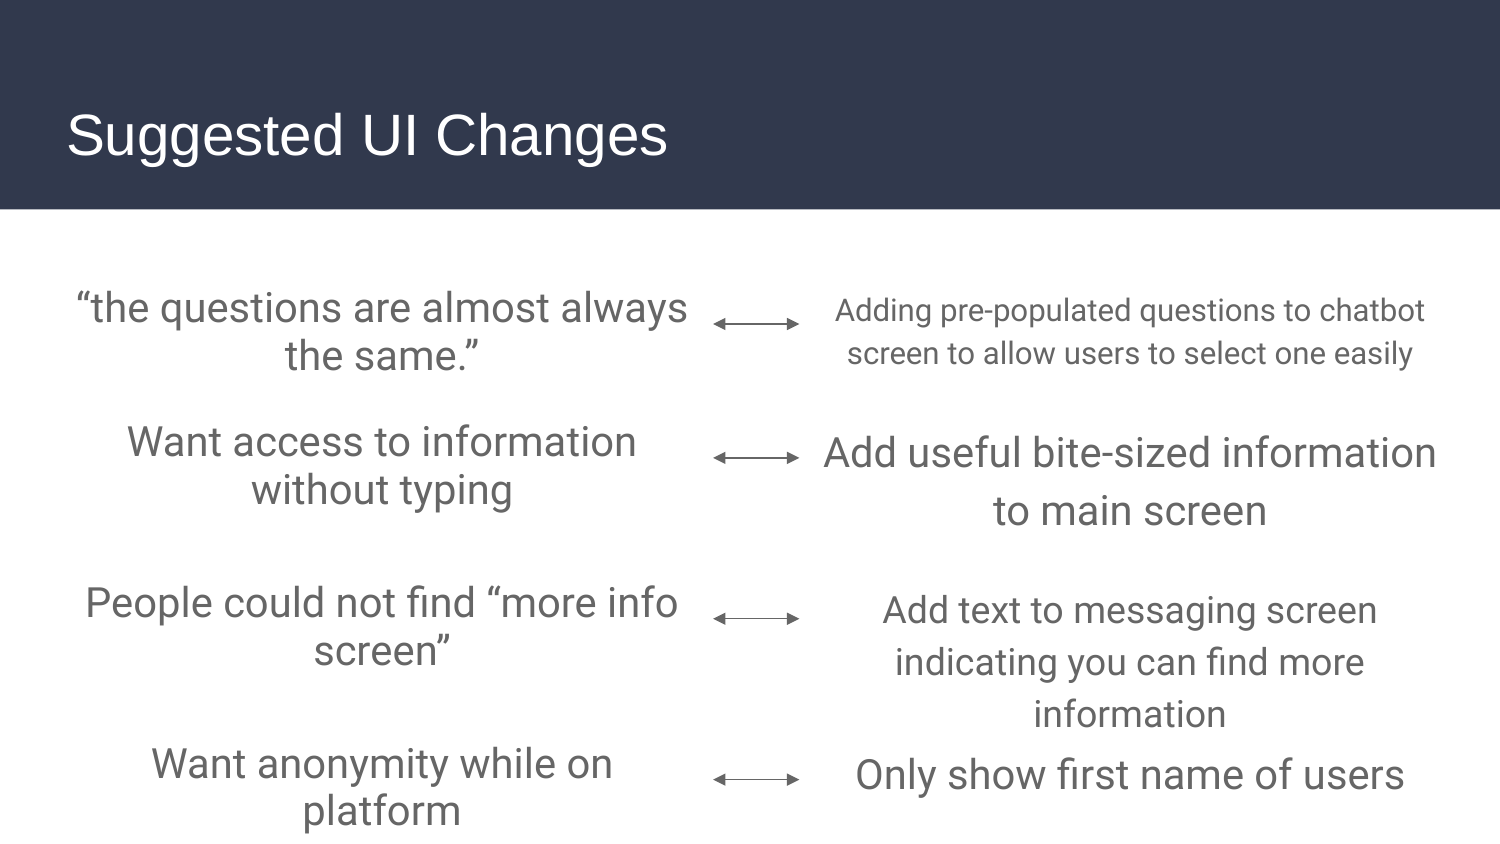

# Suggested UI Changes
“the questions are almost always the same.”
Adding pre-populated questions to chatbot screen to allow users to select one easily
Want access to information without typing
Add useful bite-sized information to main screen
People could not find “more info screen”
Add text to messaging screen indicating you can find more information
Want anonymity while on platform
Only show first name of users